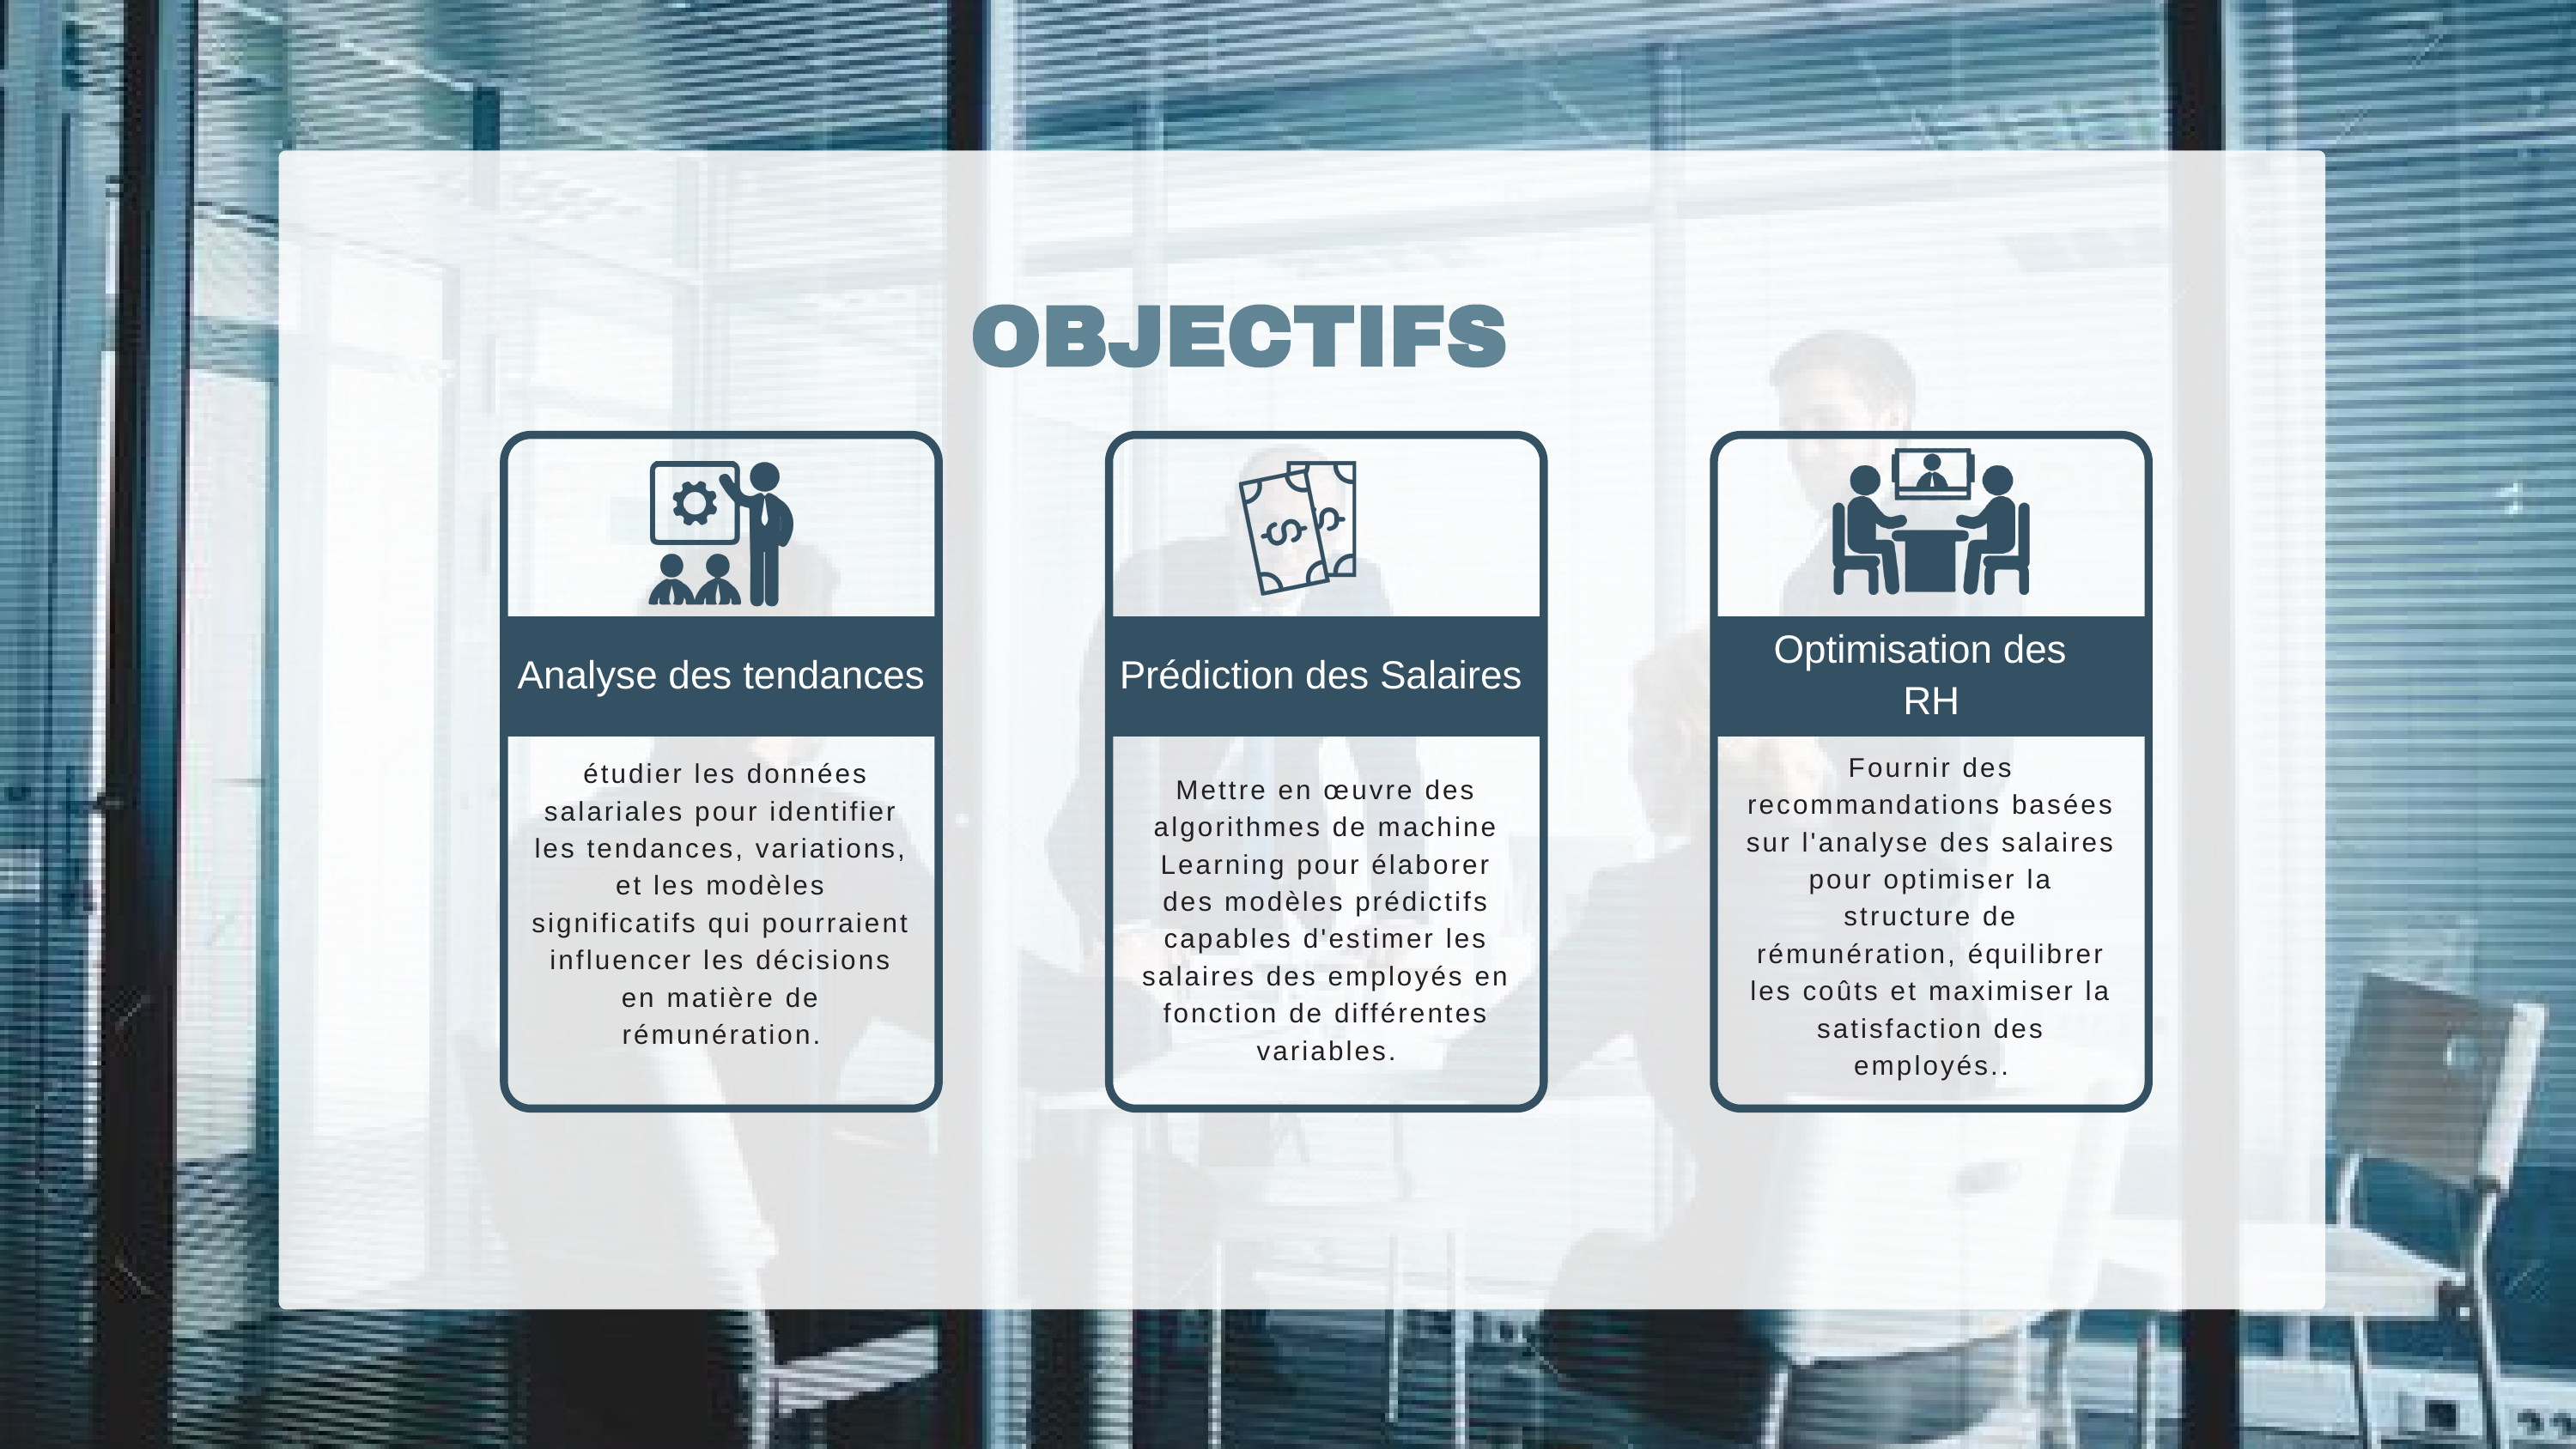

OBJECTIFS

Analyse des tendances

Prédiction des Salaires

Optimisation des
RH
Fournir des recommandations basées sur l'analyse des salaires pour optimiser la structure de rémunération, équilibrer les coûts et maximiser la satisfaction des employés..
 étudier les données salariales pour identifier les tendances, variations, et les modèles significatifs qui pourraient influencer les décisions en matière de rémunération.
Mettre en œuvre des algorithmes de machine Learning pour élaborer des modèles prédictifs capables d'estimer les salaires des employés en fonction de différentes variables.